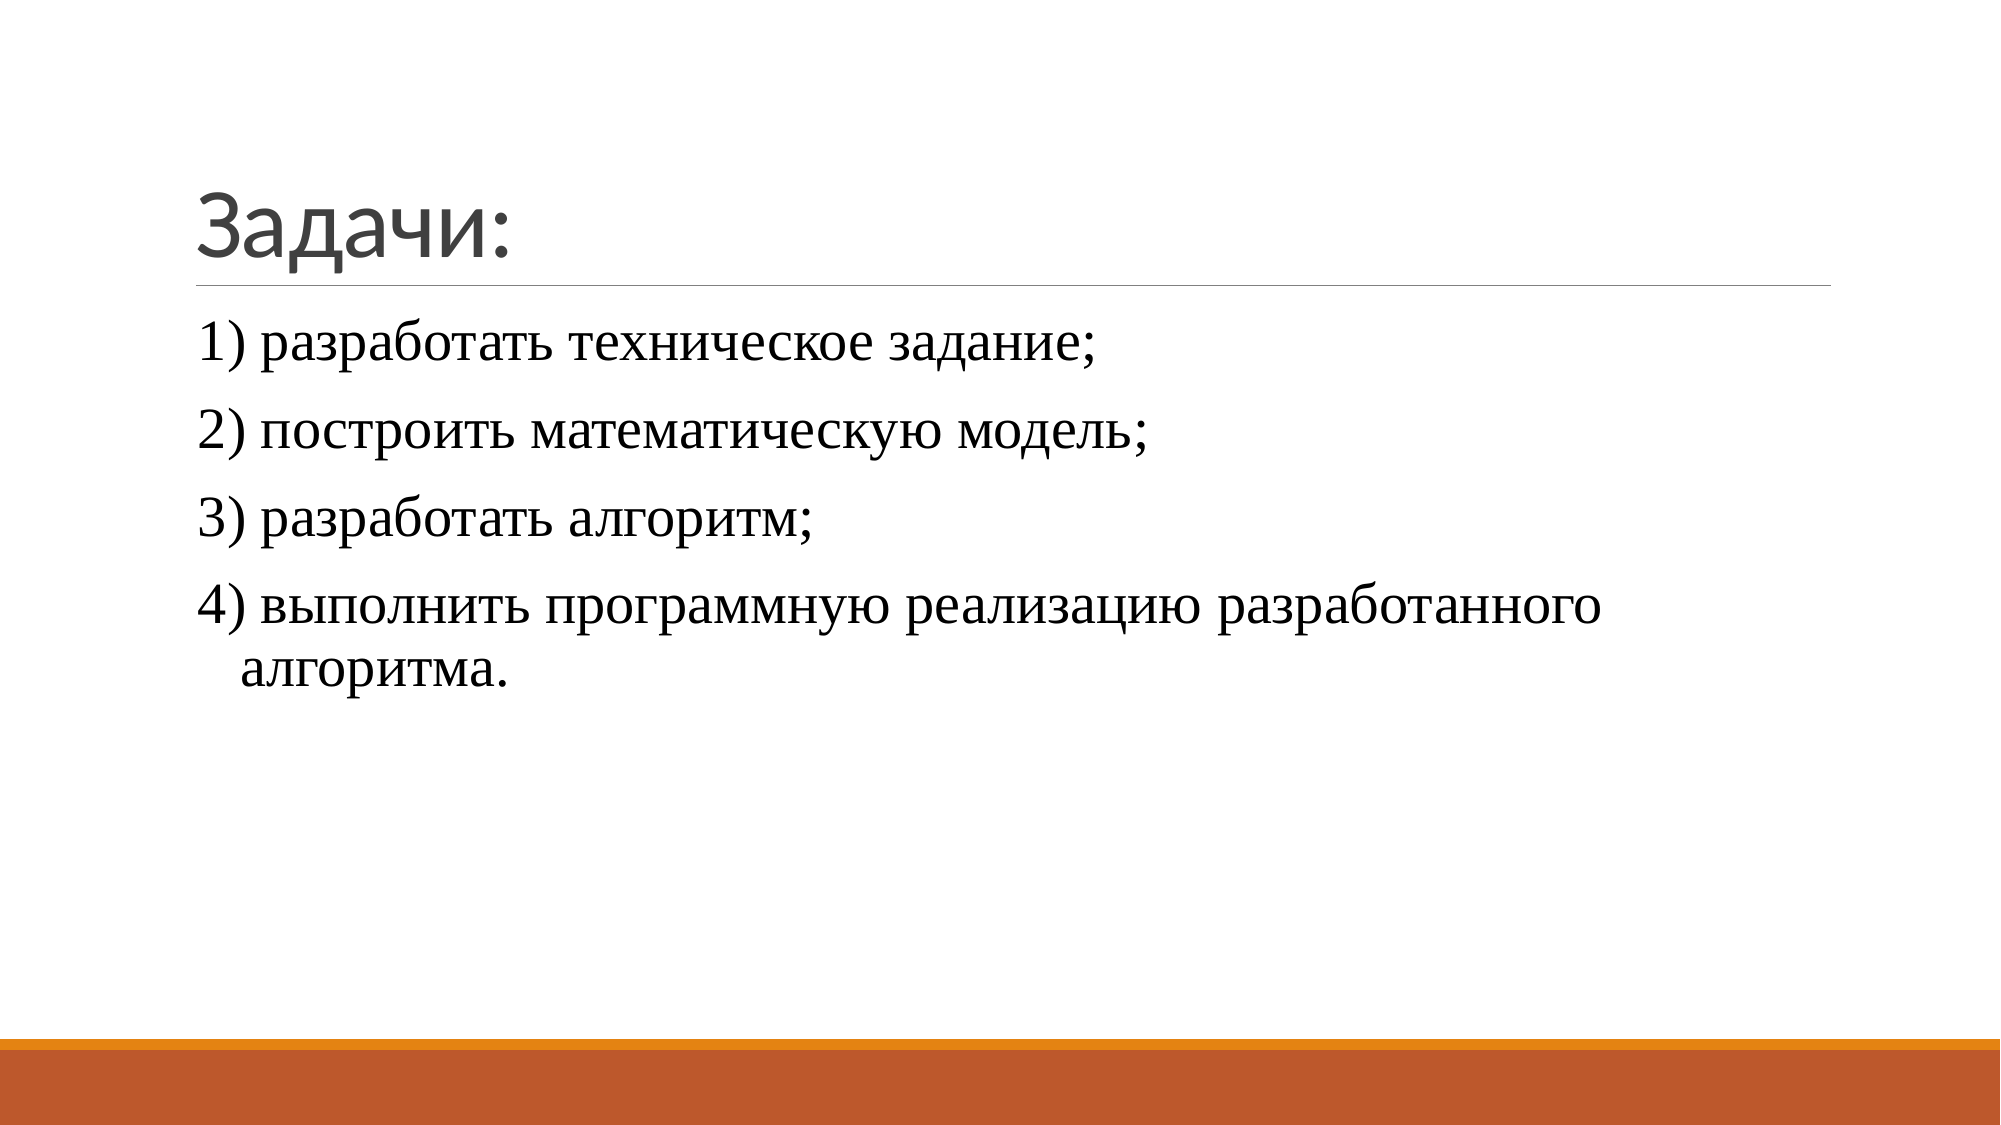

# Задачи:
1) разработать техническое задание;
2) построить математическую модель;
3) разработать алгоритм;
4) выполнить программную реализацию разработанного алгоритма.